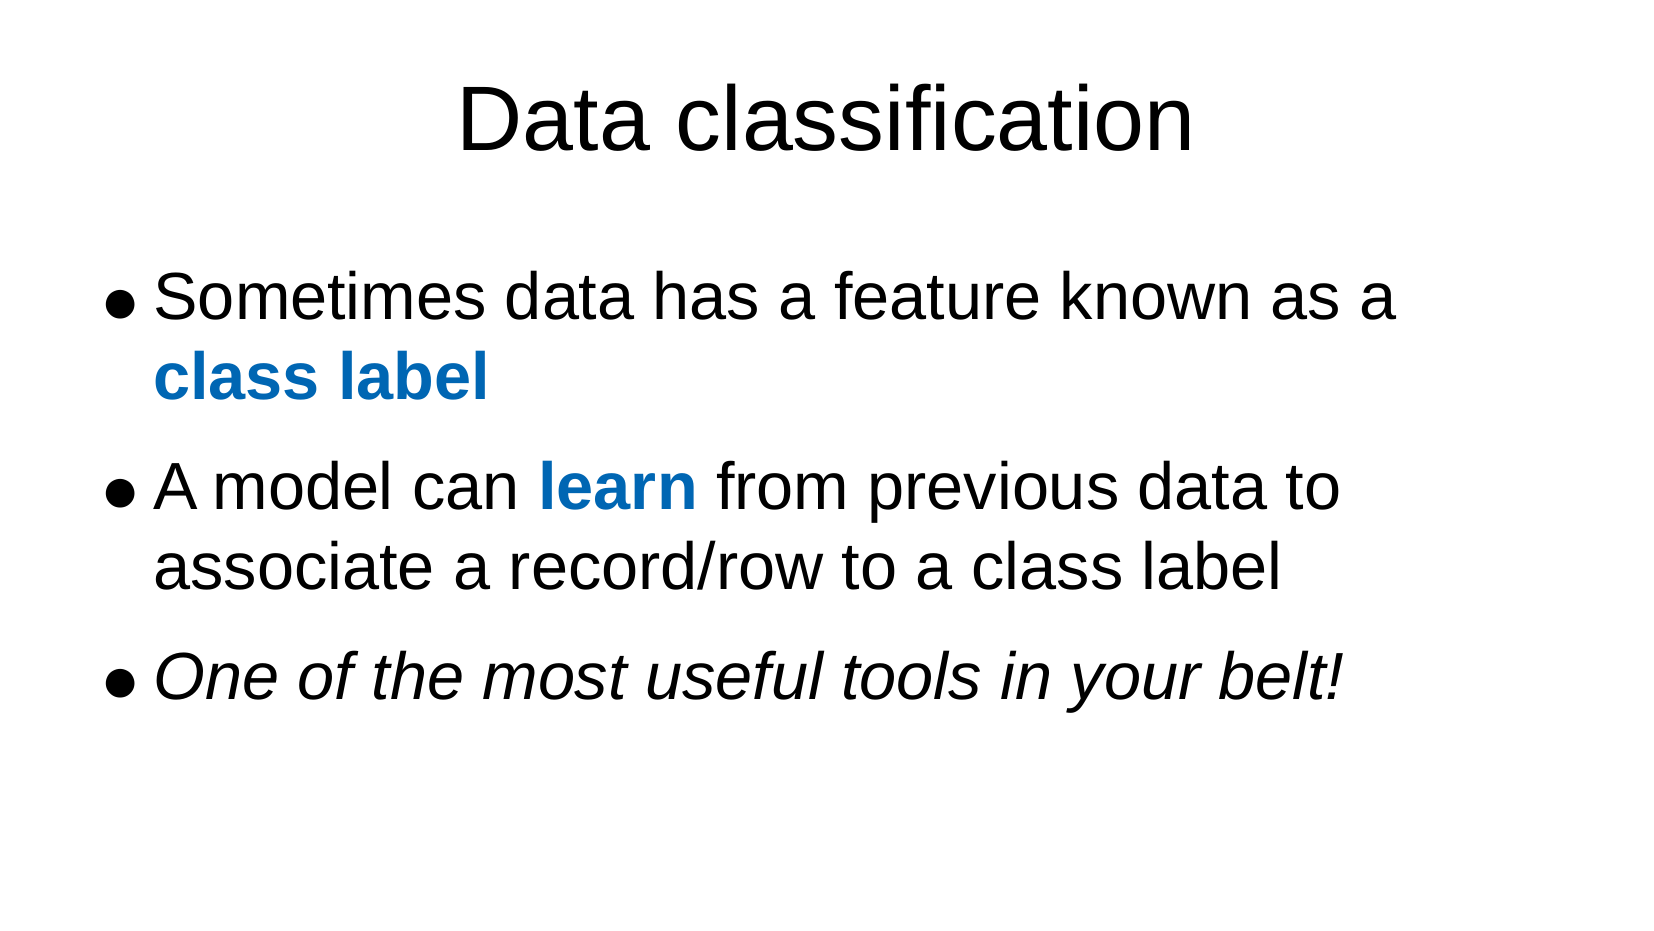

Data classification
Sometimes data has a feature known as a class label
A model can learn from previous data to associate a record/row to a class label
One of the most useful tools in your belt!